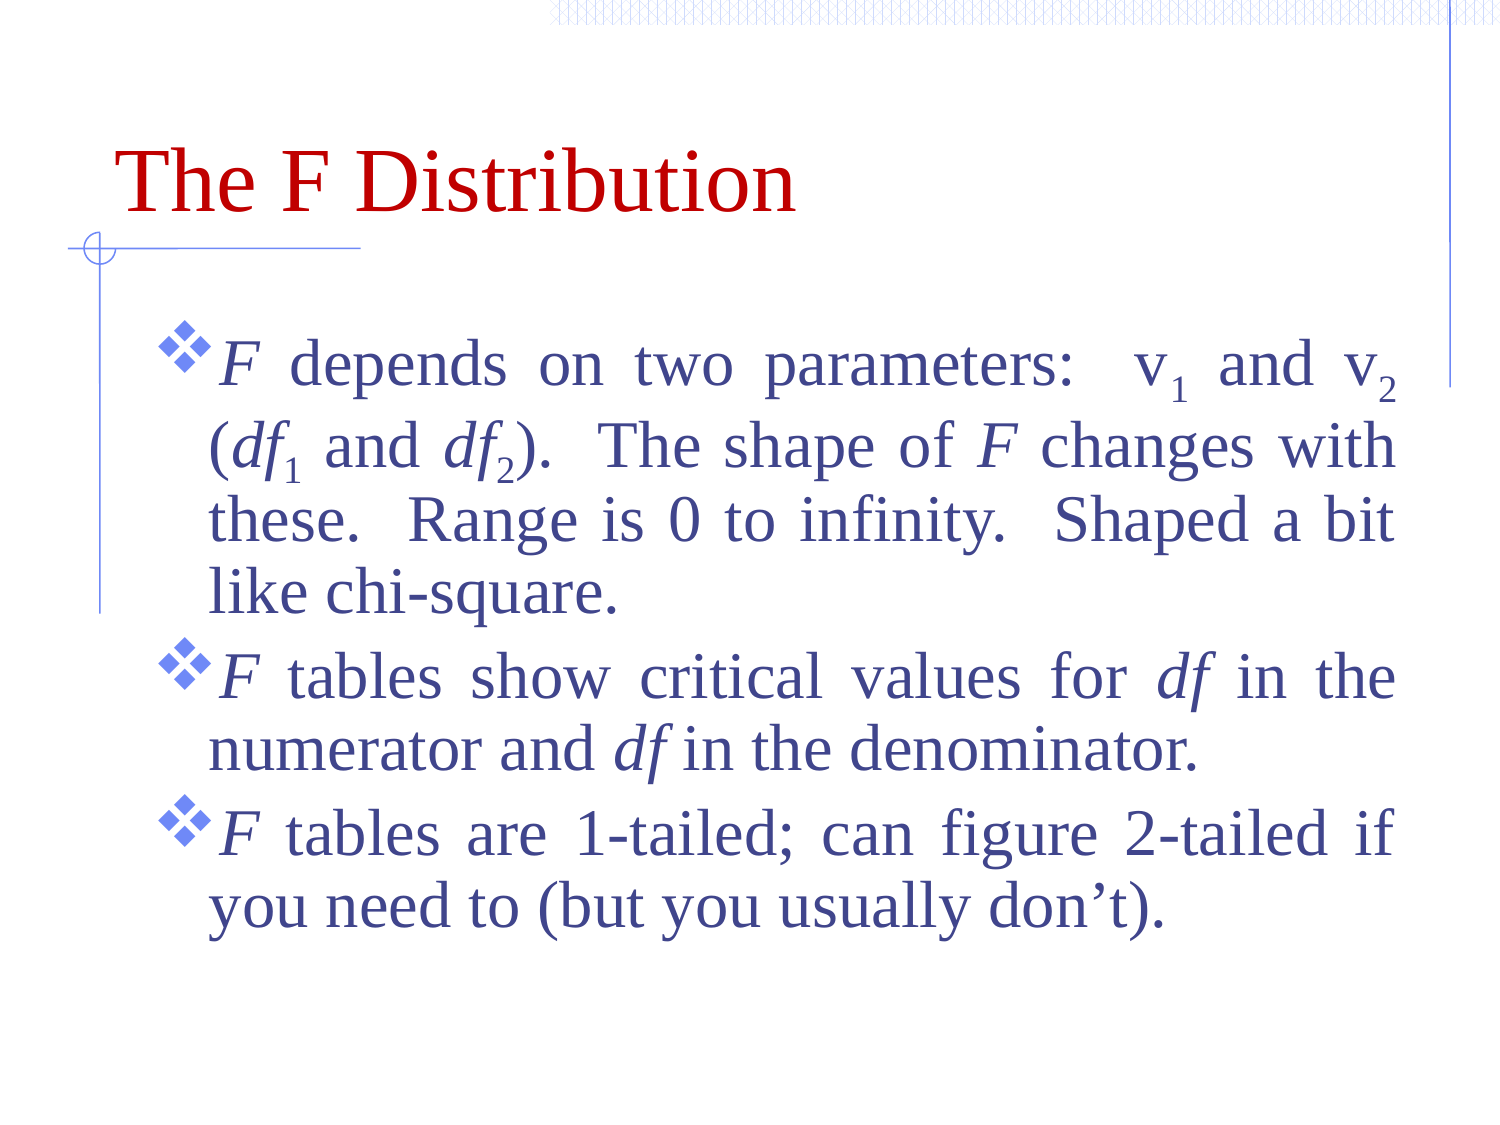

# The F Distribution
F depends on two parameters:  v1 and v2 (df1 and df2).  The shape of F changes with these.  Range is 0 to infinity.  Shaped a bit like chi-square.
F tables show critical values for df in the numerator and df in the denominator.
F tables are 1-tailed; can figure 2-tailed if you need to (but you usually don’t).